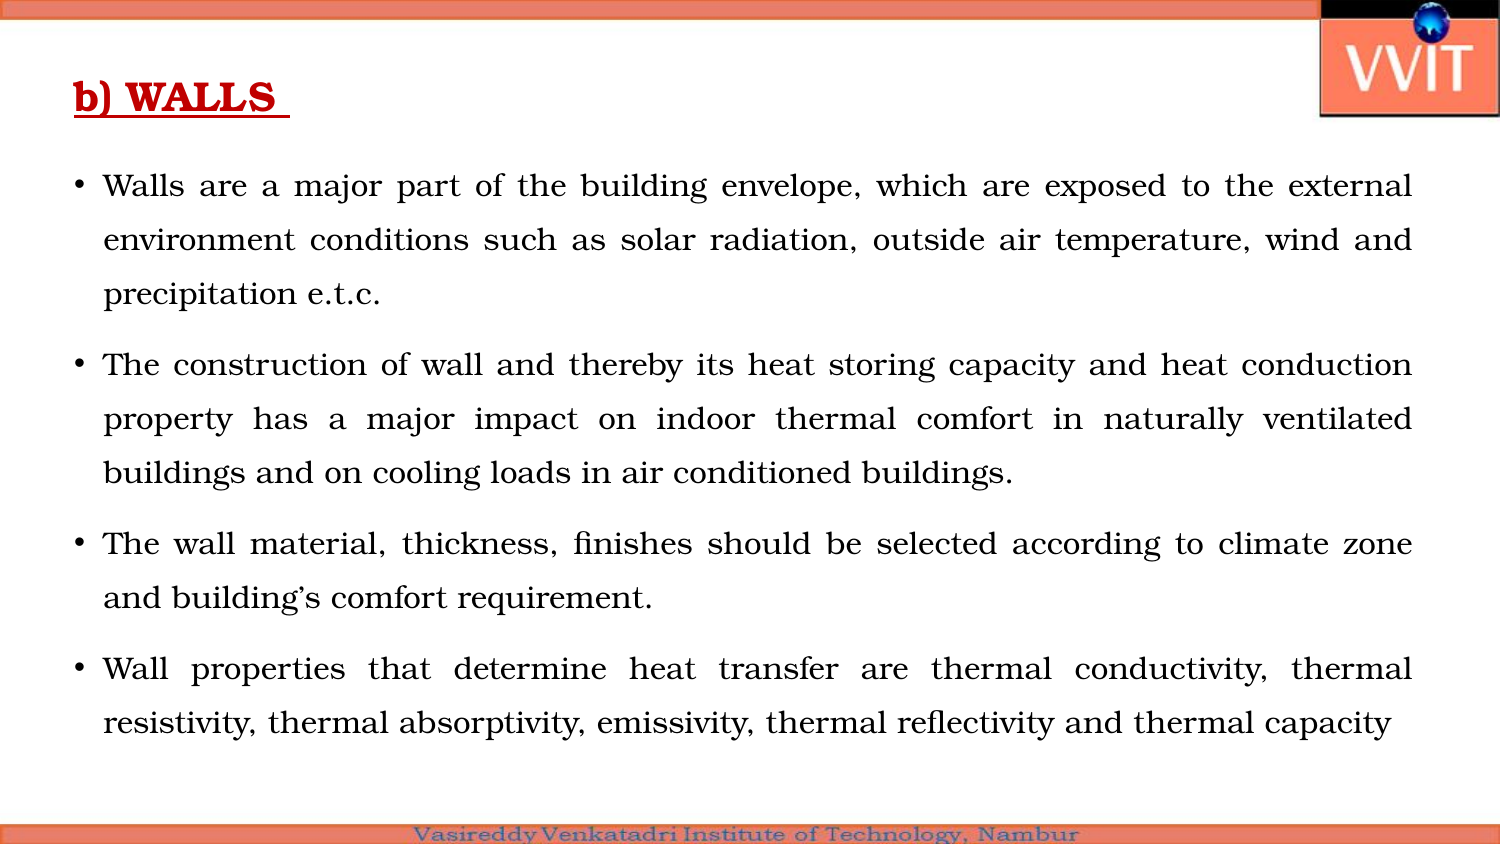

# b) WALLS
Walls are a major part of the building envelope, which are exposed to the external environment conditions such as solar radiation, outside air temperature, wind and precipitation e.t.c.
The construction of wall and thereby its heat storing capacity and heat conduction property has a major impact on indoor thermal comfort in naturally ventilated buildings and on cooling loads in air conditioned buildings.
The wall material, thickness, finishes should be selected according to climate zone and building’s comfort requirement.
Wall properties that determine heat transfer are thermal conductivity, thermal resistivity, thermal absorptivity, emissivity, thermal reflectivity and thermal capacity